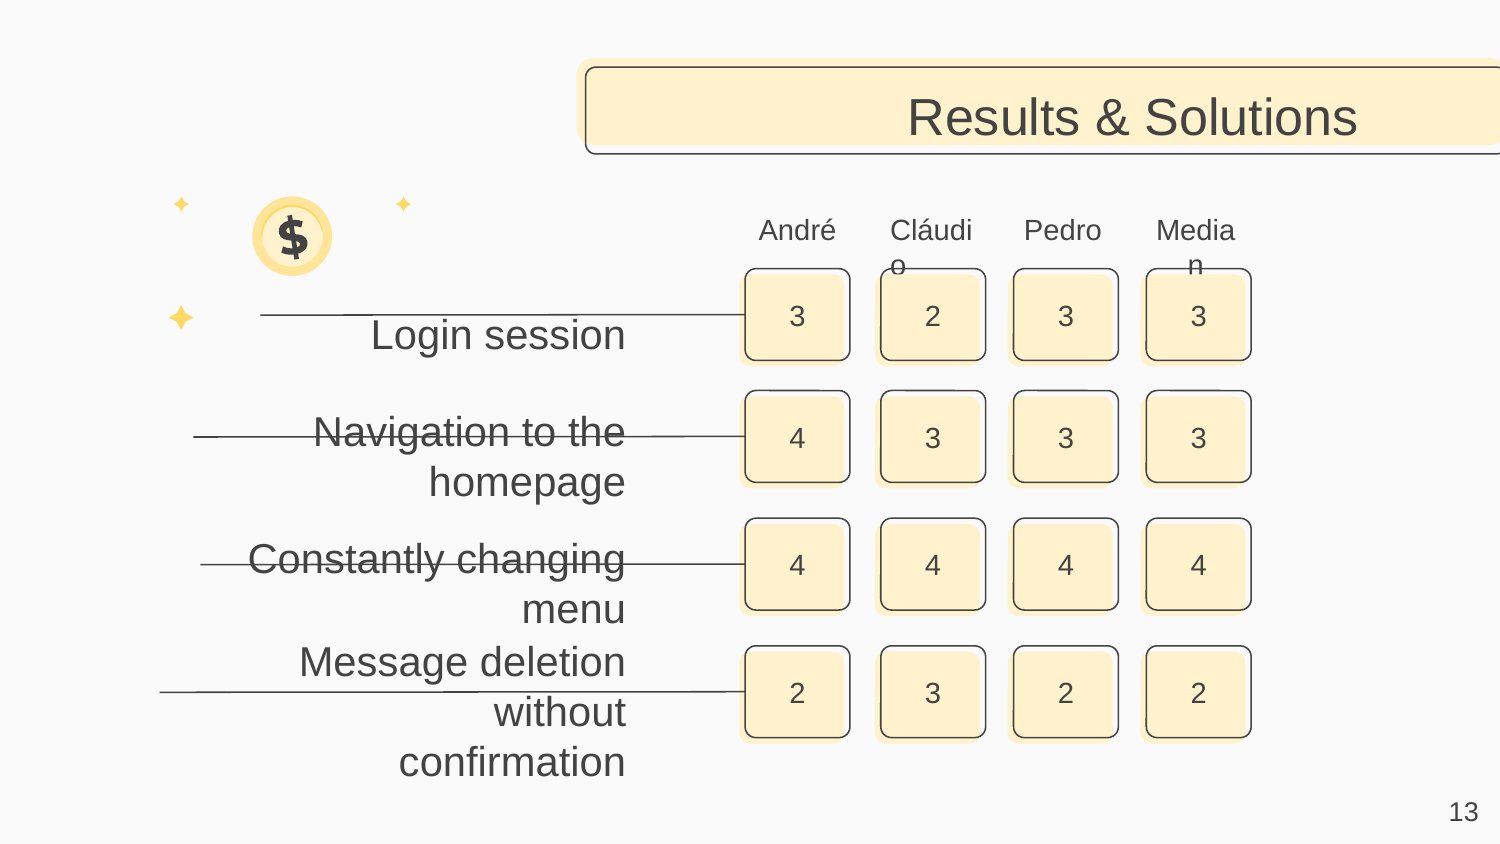

# Results & Solutions

Cláudio
André
Pedro
Median
3

2

3

3

Login session

4

3

3

3

Navigation to the homepage
4

4

4

4

Constantly changing menu
2

3

2

2

 Message deletion without
confirmation
13